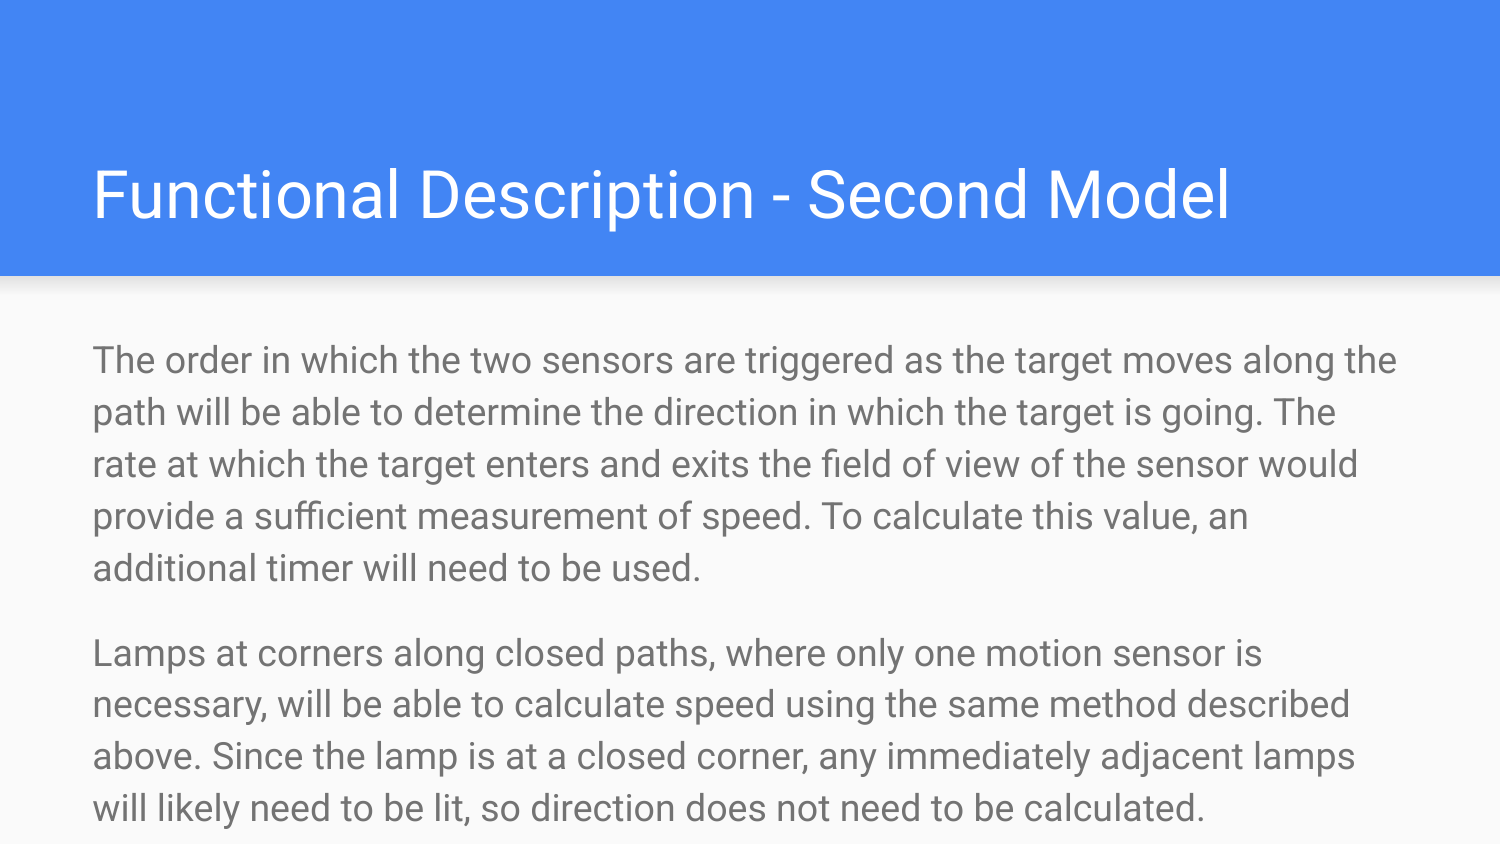

# Functional Description - Second Model
The order in which the two sensors are triggered as the target moves along the path will be able to determine the direction in which the target is going. The rate at which the target enters and exits the field of view of the sensor would provide a sufficient measurement of speed. To calculate this value, an additional timer will need to be used.
Lamps at corners along closed paths, where only one motion sensor is necessary, will be able to calculate speed using the same method described above. Since the lamp is at a closed corner, any immediately adjacent lamps will likely need to be lit, so direction does not need to be calculated.